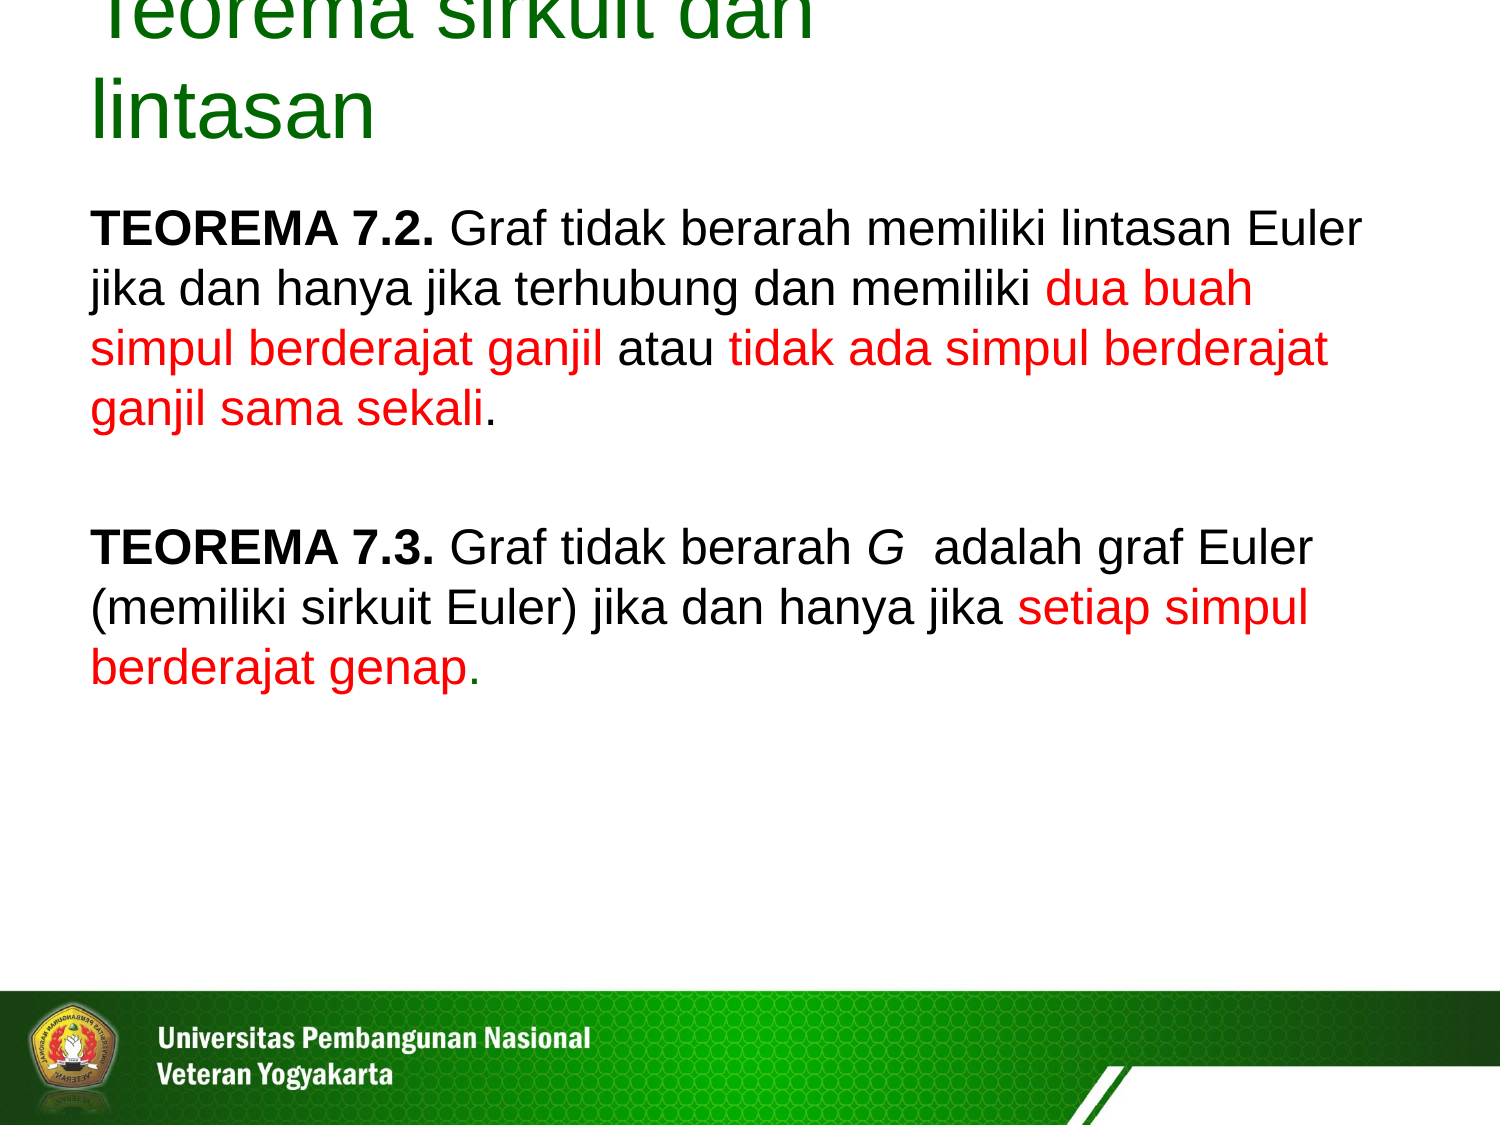

Teorema sirkuit dan lintasan
TEOREMA 7.2. Graf tidak berarah memiliki lintasan Euler jika dan hanya jika terhubung dan memiliki dua buah simpul berderajat ganjil atau tidak ada simpul berderajat ganjil sama sekali.

TEOREMA 7.3. Graf tidak berarah G  adalah graf Euler (memiliki sirkuit Euler) jika dan hanya jika setiap simpul berderajat genap.